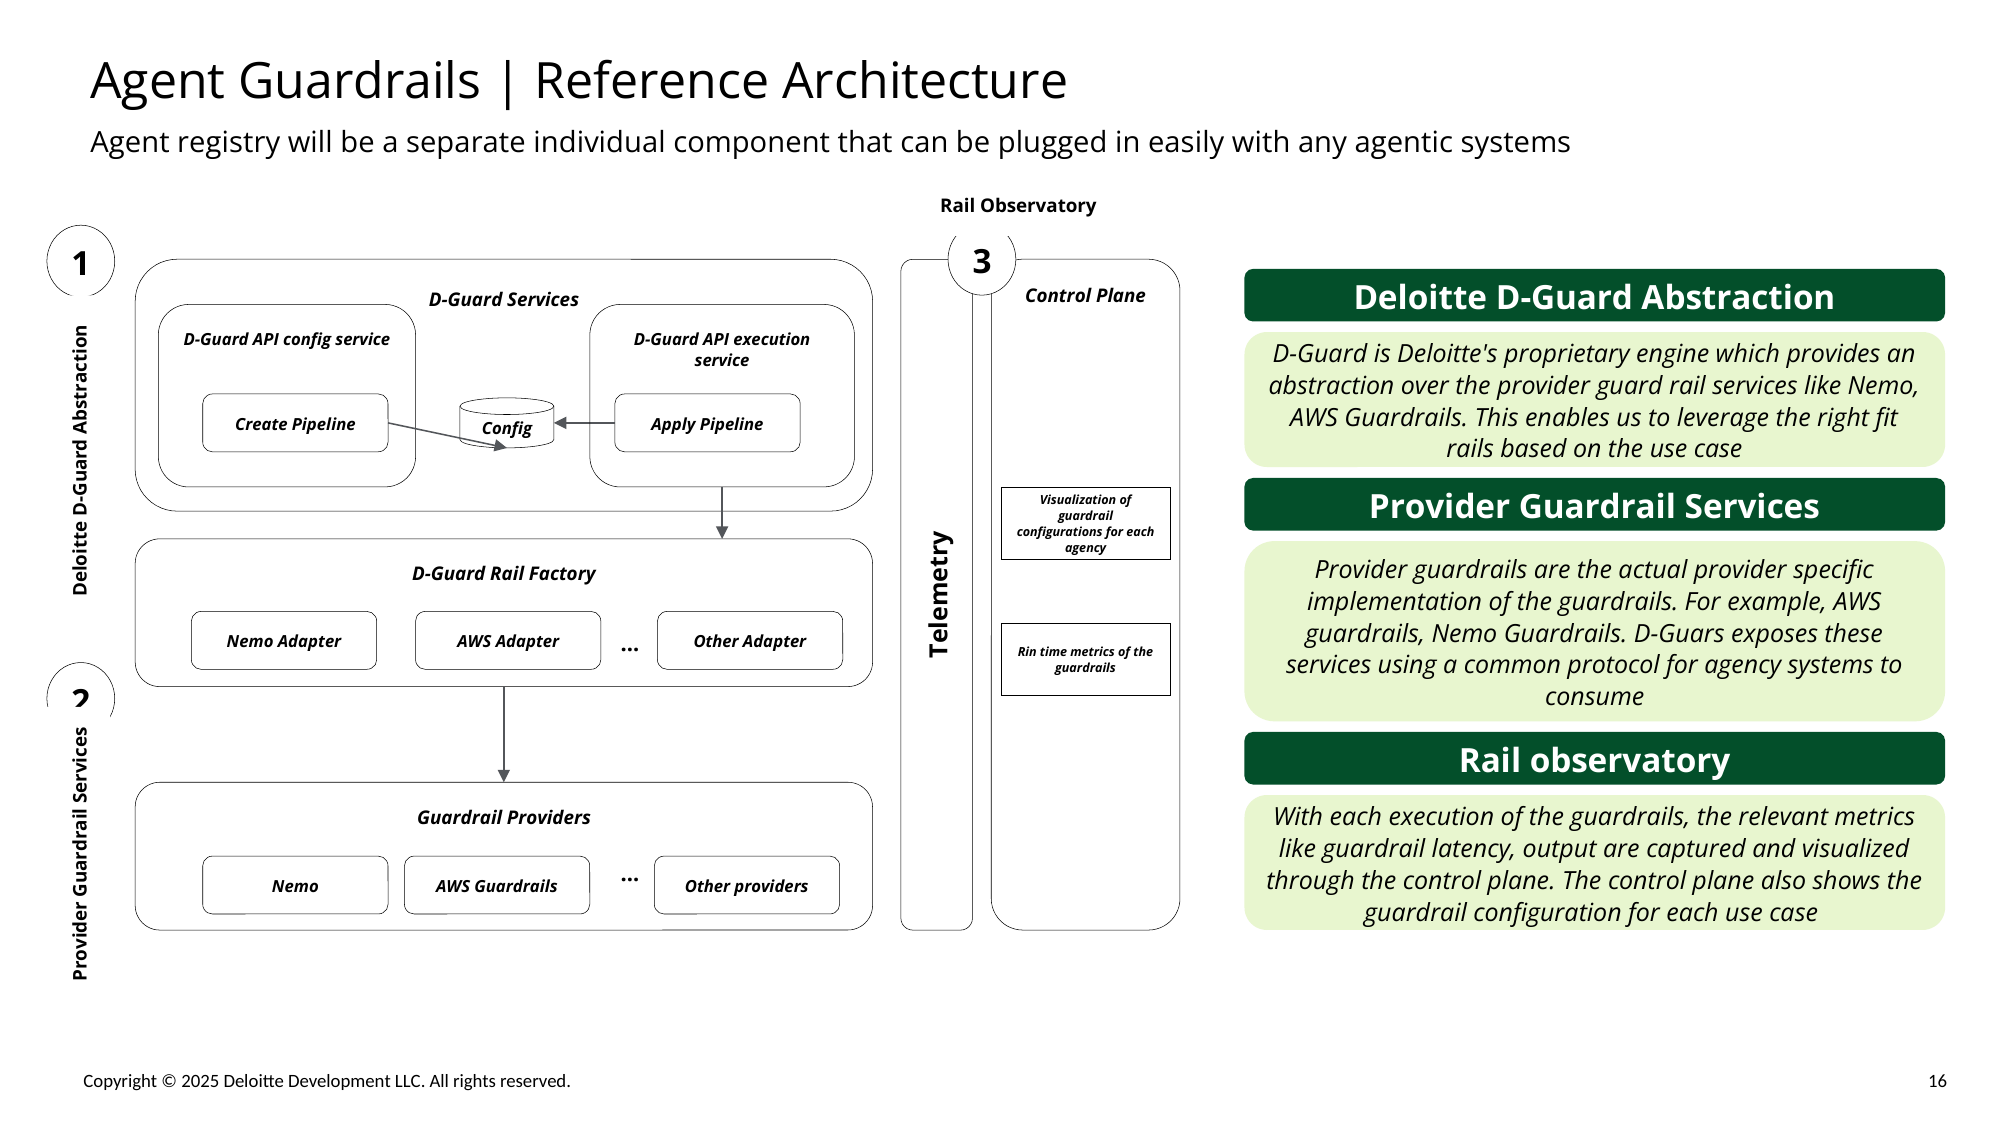

# Agent Guardrails | Reference Architecture
Agent registry will be a separate individual component that can be plugged in easily with any agentic systems
Rail Observatory
3
1
Control Plane
D-Guard Services
Deloitte D-Guard Abstraction
D-Guard API config service
D-Guard API execution service
D-Guard is Deloitte's proprietary engine which provides an abstraction over the provider guard rail services like Nemo, AWS Guardrails. This enables us to leverage the right fit rails based on the use case
Create Pipeline
Apply Pipeline
Config
Deloitte D-Guard Abstraction
Provider Guardrail Services
Visualization of guardrail configurations for each agency
D-Guard Rail Factory
Provider guardrails are the actual provider specific implementation of the guardrails. For example, AWS guardrails, Nemo Guardrails. D-Guars exposes these services using a common protocol for agency systems to consume
Telemetry
Other Adapter
Nemo Adapter
AWS Adapter
Rin time metrics of the guardrails
…
2
Rail observatory
Guardrail Providers
With each execution of the guardrails, the relevant metrics like guardrail latency, output are captured and visualized through the control plane. The control plane also shows the guardrail configuration for each use case
Provider Guardrail Services
…
Other providers
Nemo
AWS Guardrails